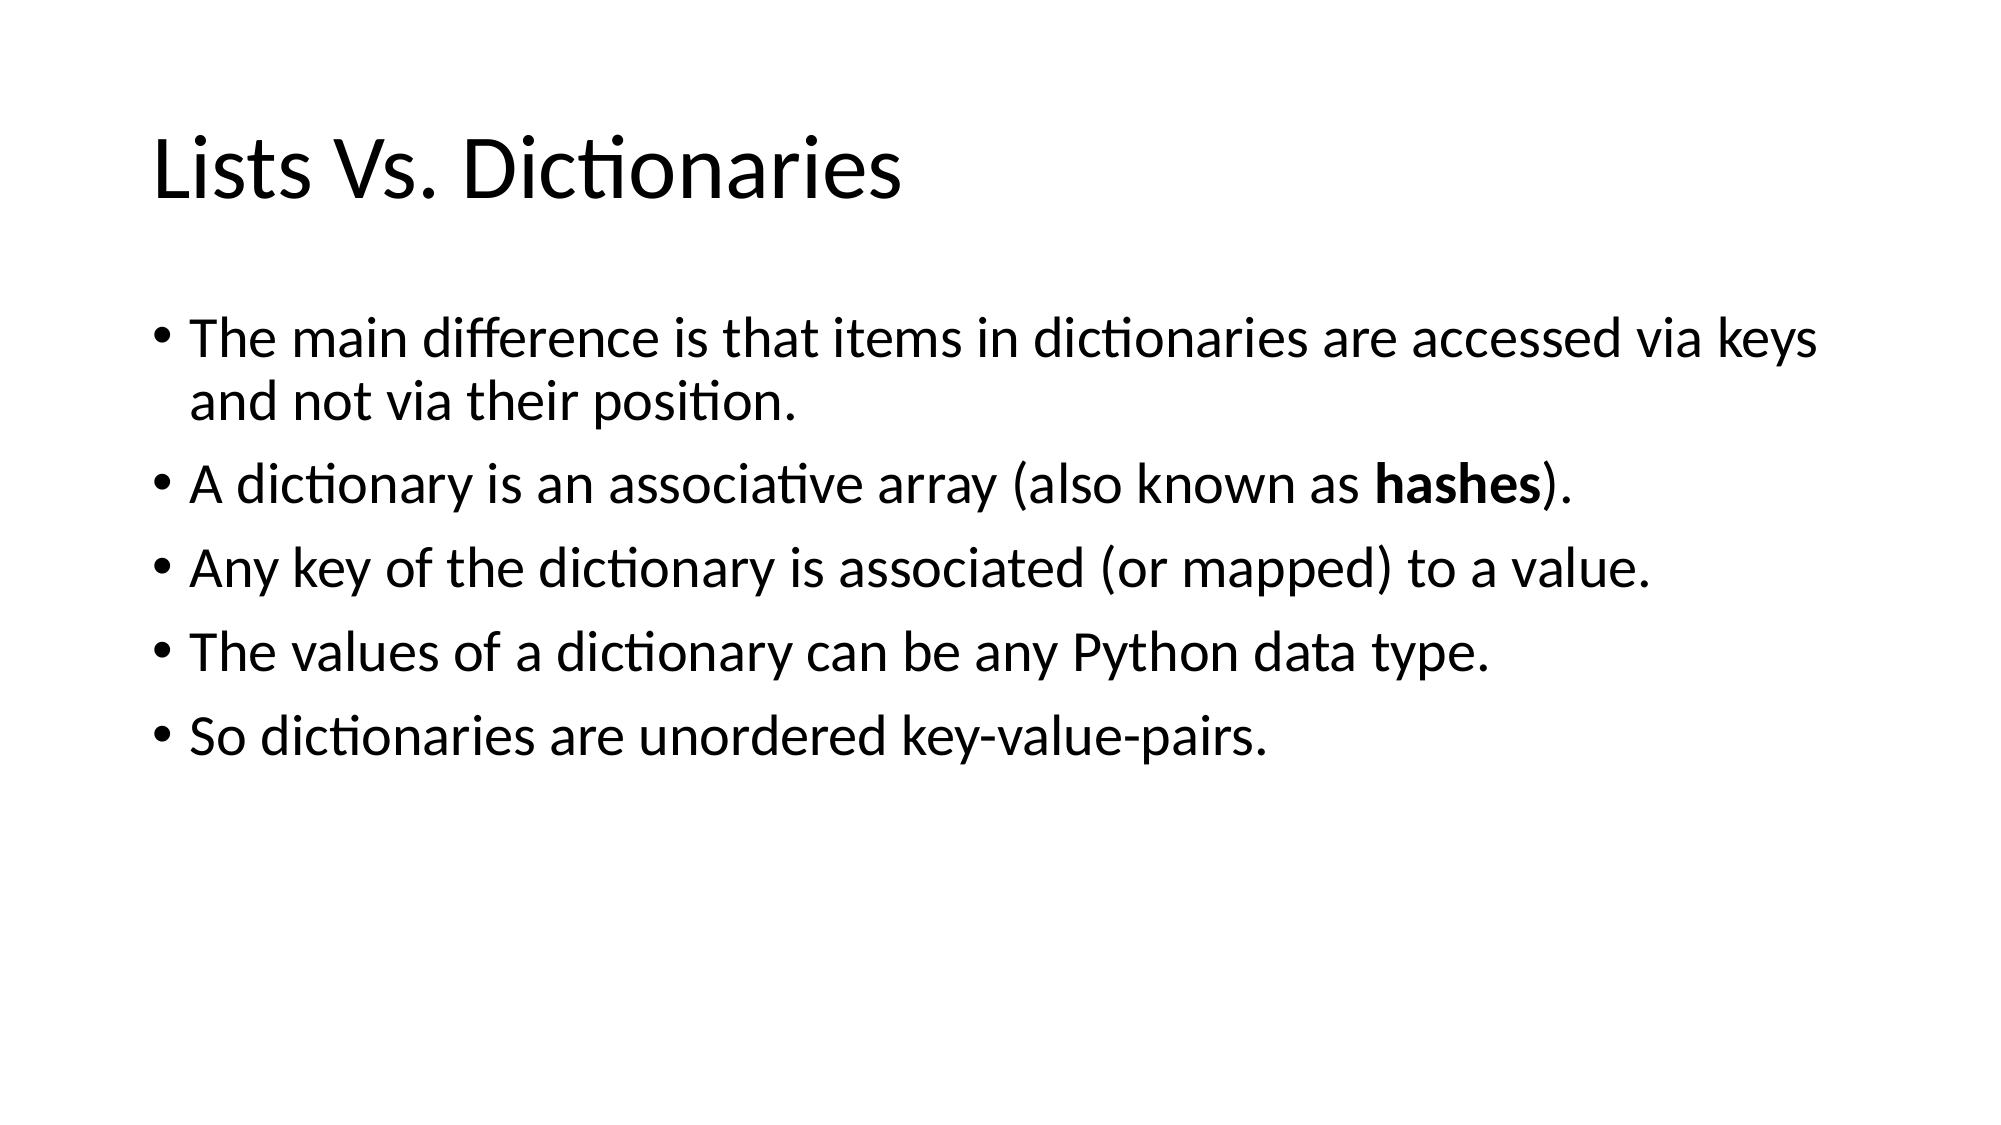

# Lists Vs. Dictionaries
The main difference is that items in dictionaries are accessed via keys and not via their position.
A dictionary is an associative array (also known as hashes).
Any key of the dictionary is associated (or mapped) to a value.
The values of a dictionary can be any Python data type.
So dictionaries are unordered key-value-pairs.